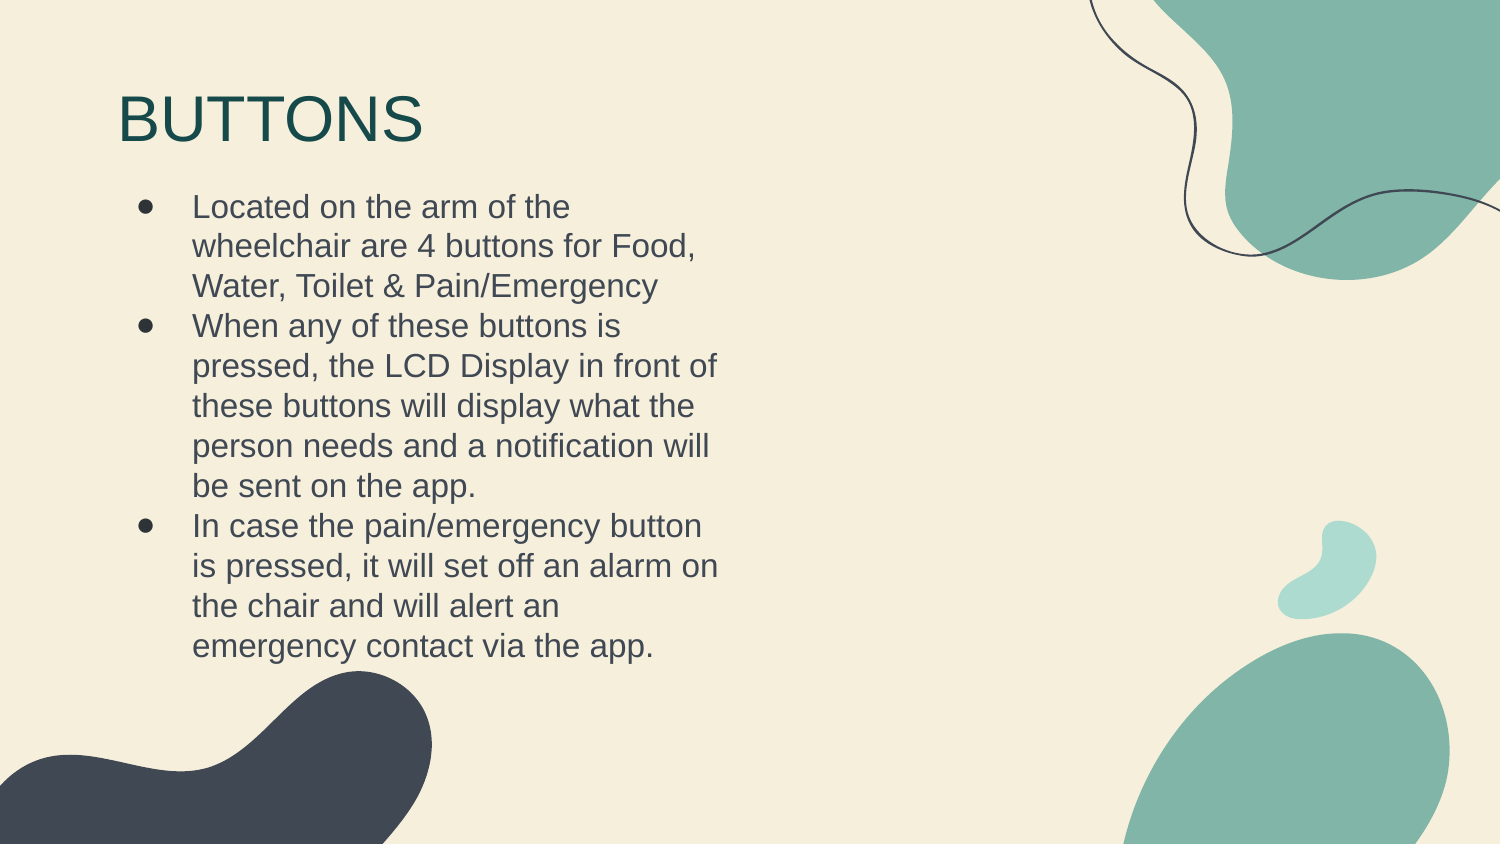

# BUTTONS
Located on the arm of the wheelchair are 4 buttons for Food, Water, Toilet & Pain/Emergency
When any of these buttons is pressed, the LCD Display in front of these buttons will display what the person needs and a notification will be sent on the app.
In case the pain/emergency button is pressed, it will set off an alarm on the chair and will alert an emergency contact via the app.